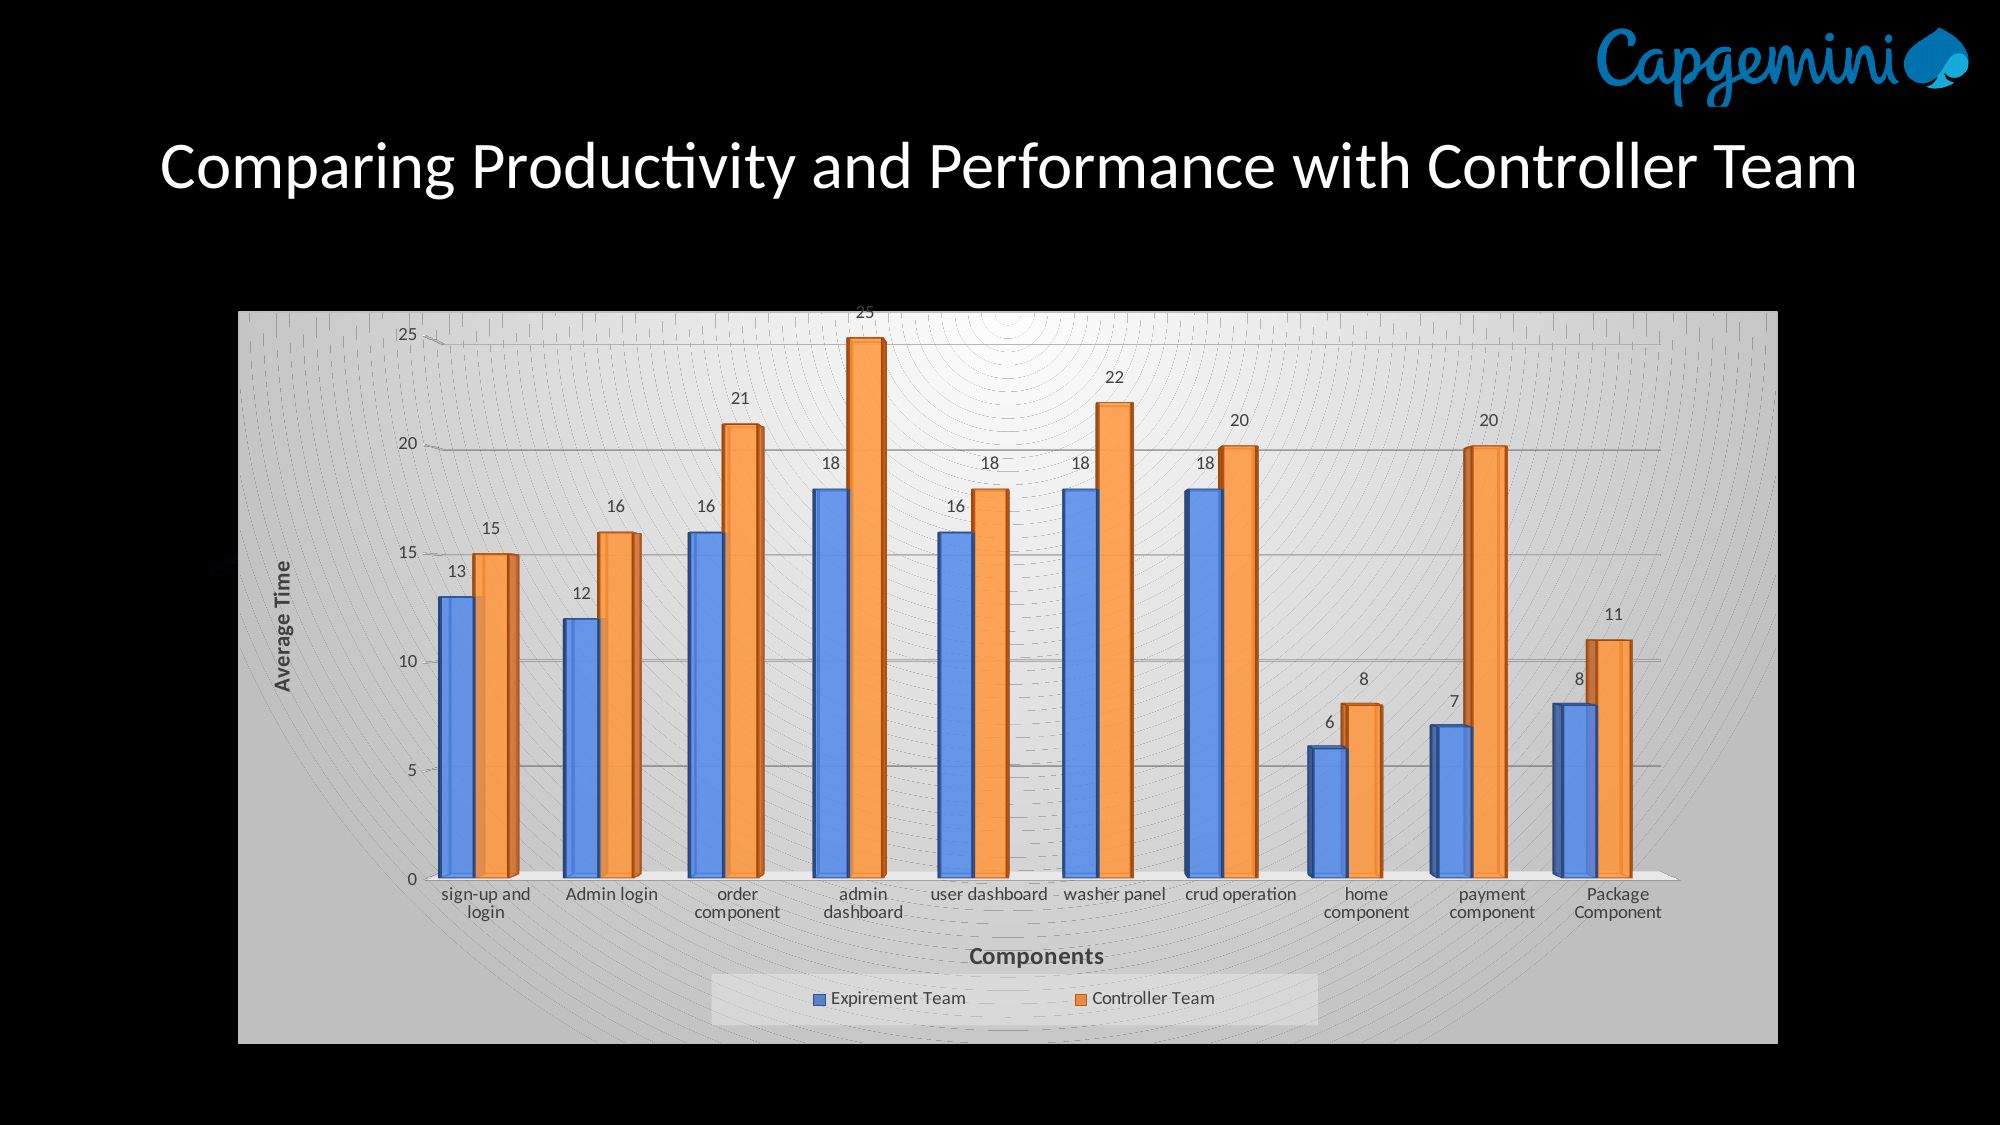

# Comparing Productivity and Performance with Controller Team

[unsupported chart]